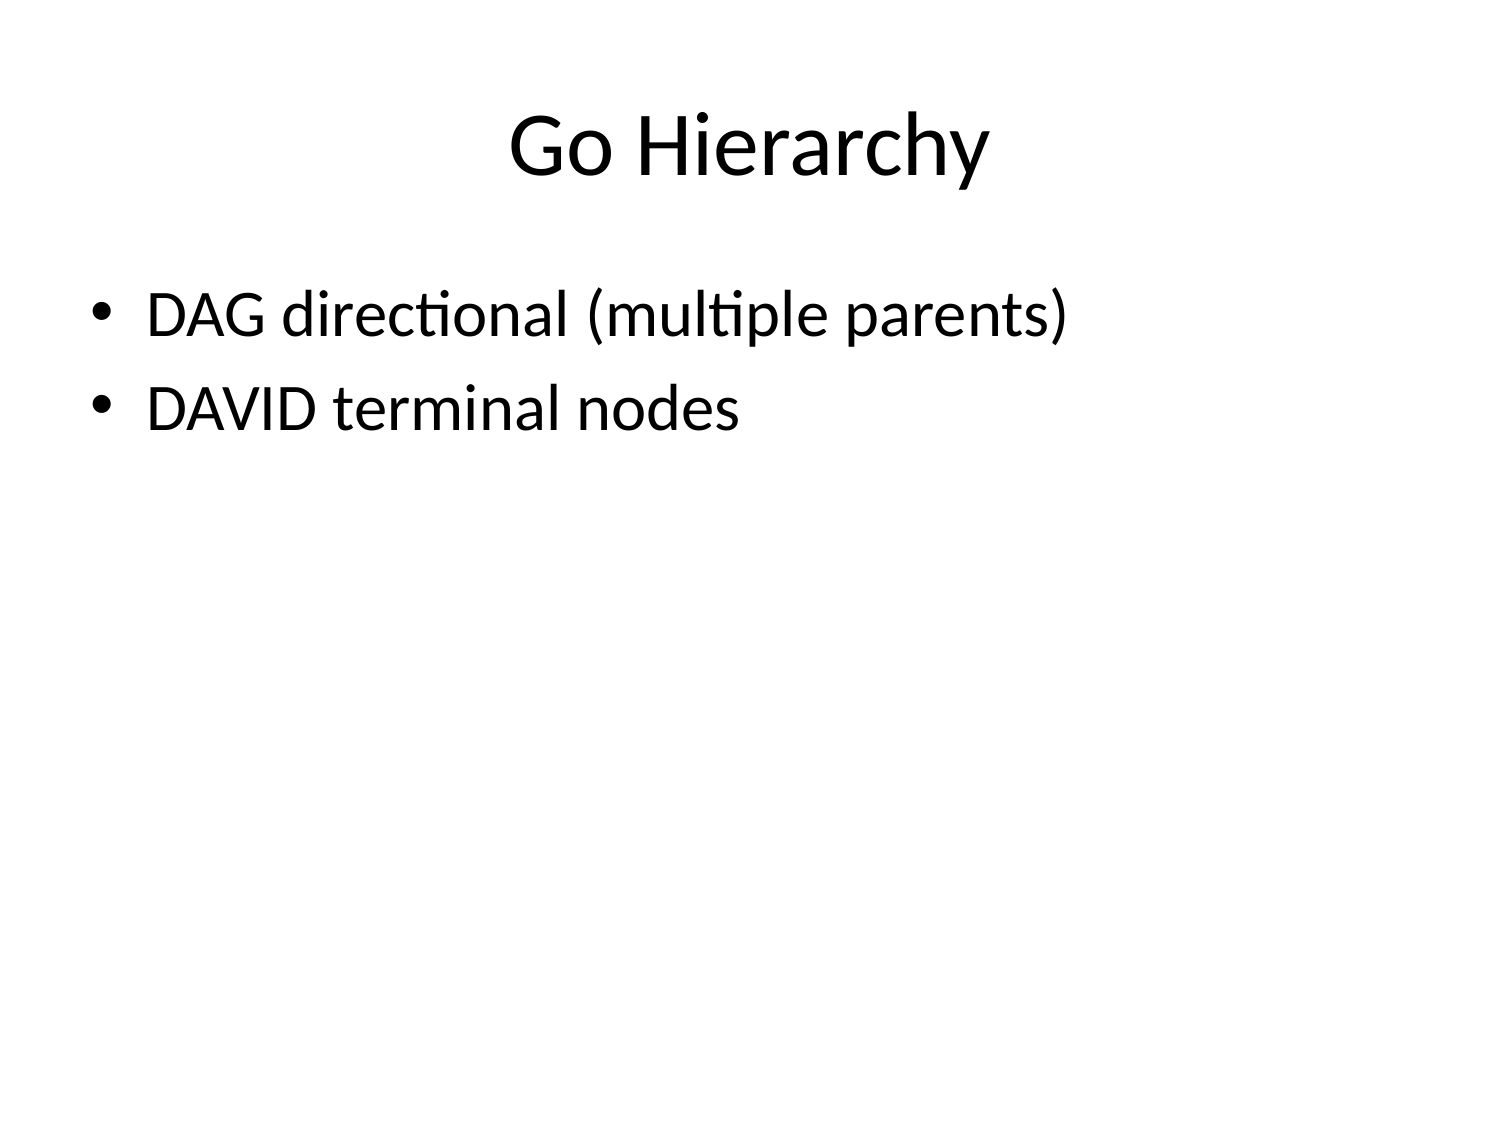

# Go Hierarchy
DAG directional (multiple parents)
DAVID terminal nodes